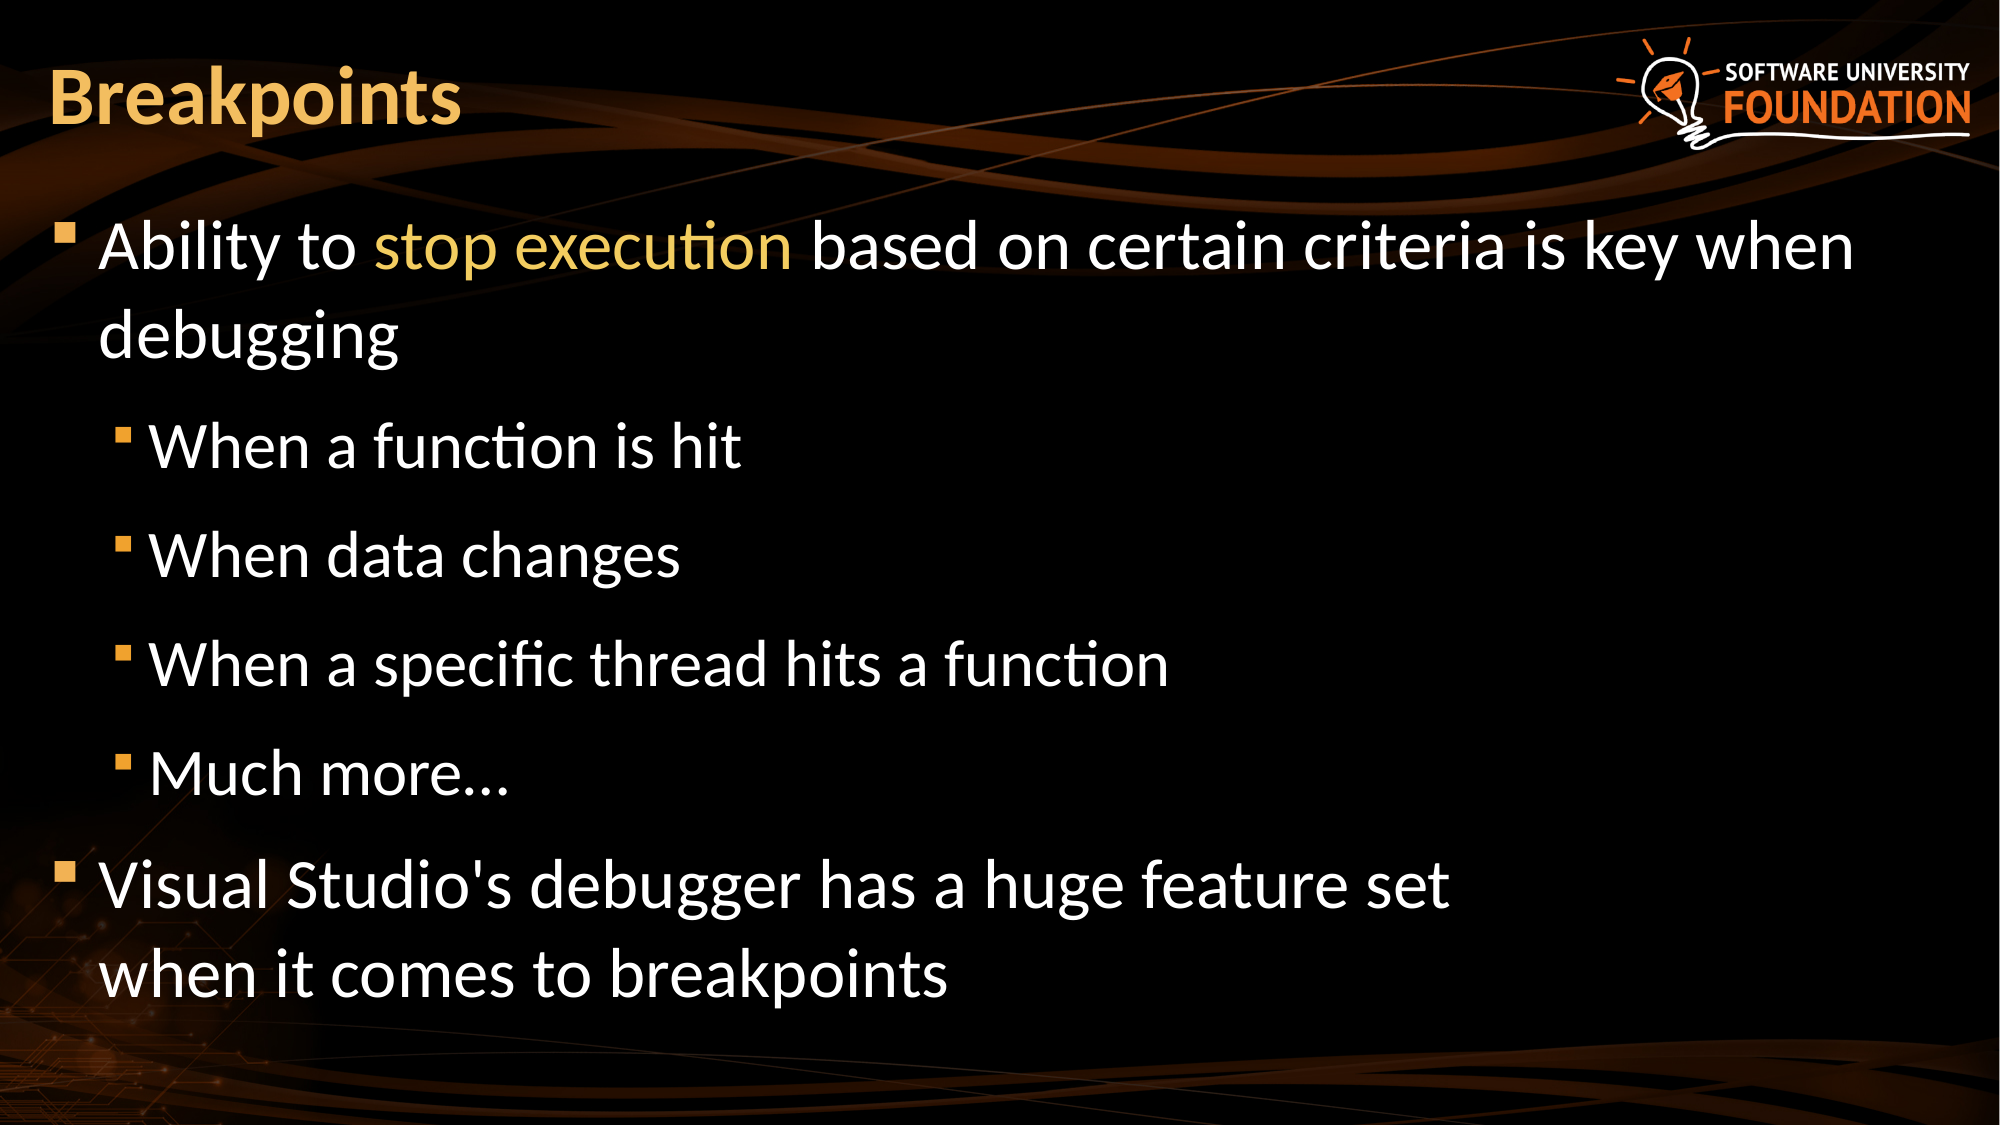

# Breakpoints
Ability to stop execution based on certain criteria is key when debugging
When a function is hit
When data changes
When a specific thread hits a function
Much more…
Visual Studio's debugger has a huge feature set
when it comes to breakpoints